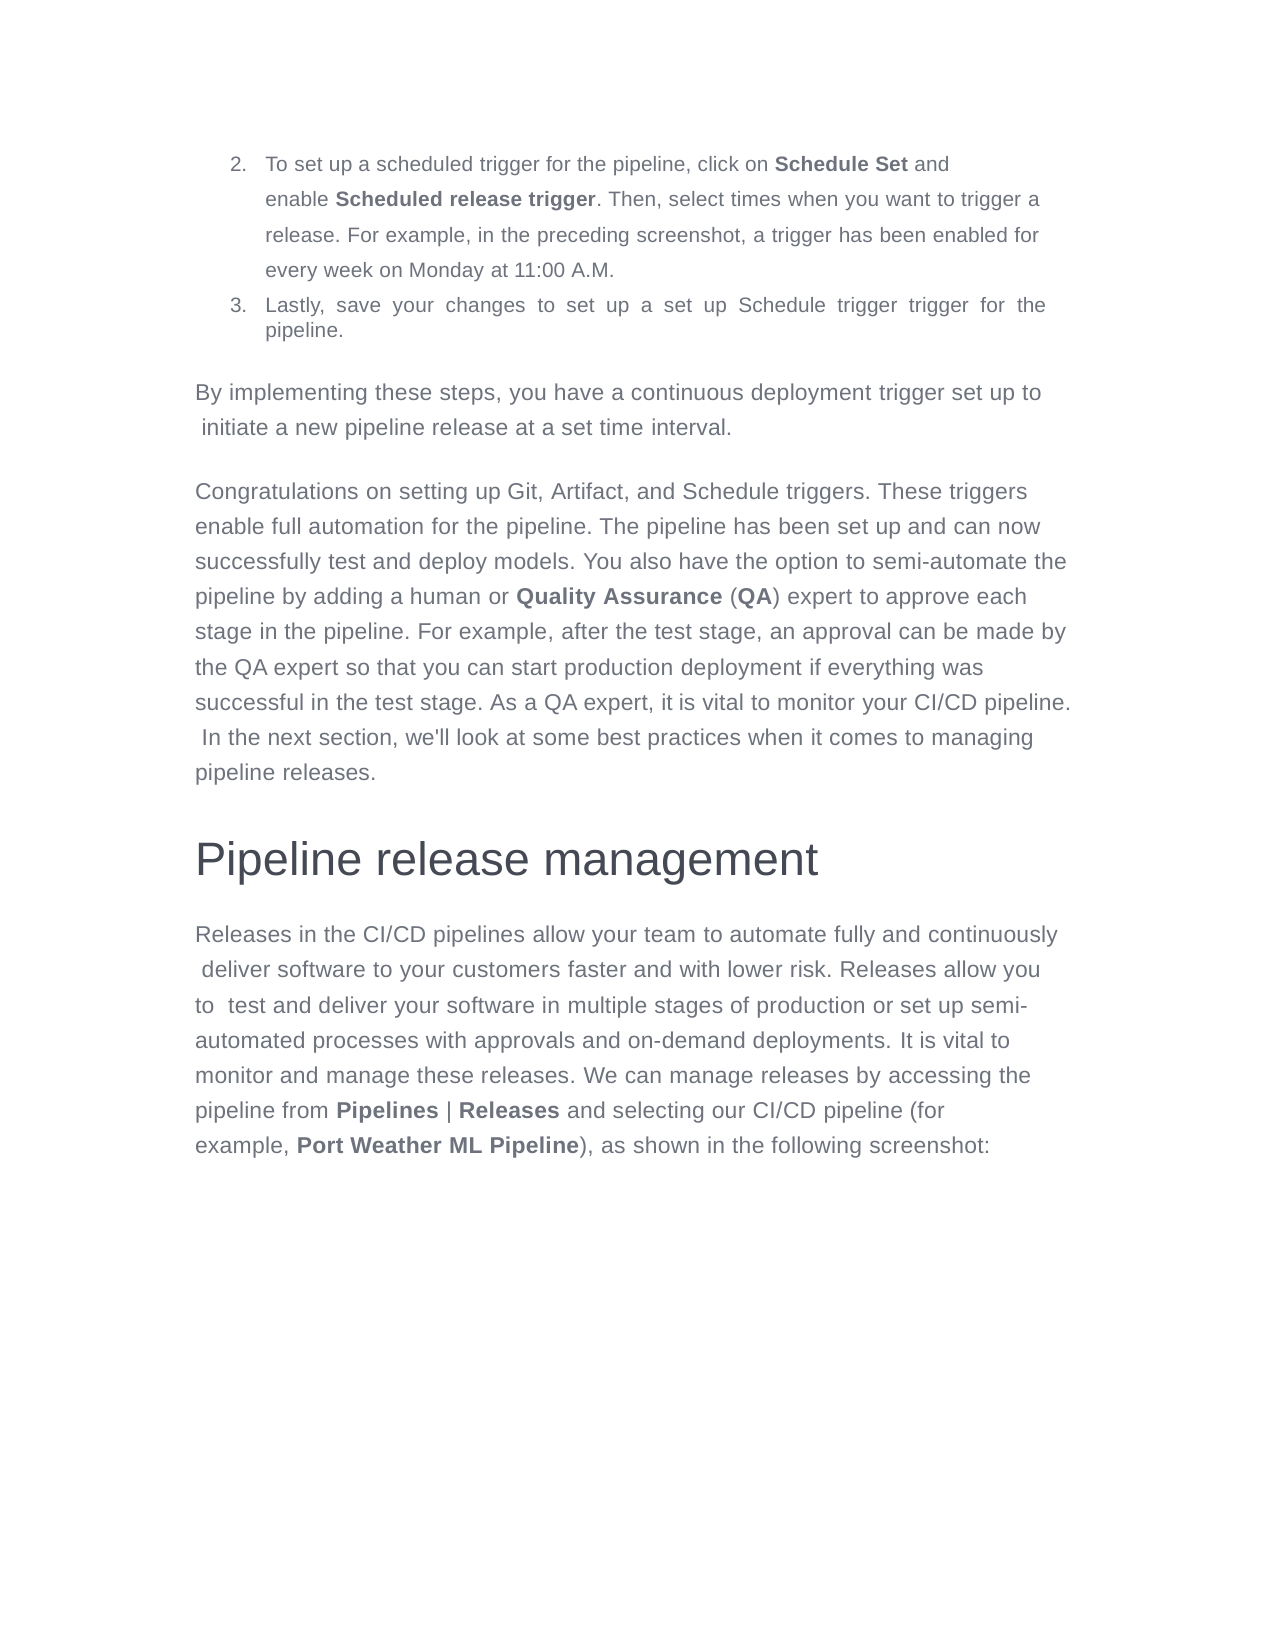

To set up a scheduled trigger for the pipeline, click on Schedule Set and
enable Scheduled release trigger. Then, select times when you want to trigger a  release. For example, in the preceding screenshot, a trigger has been enabled for  every week on Monday at 11:00 A.M.
Lastly, save your changes to set up a set up Schedule trigger trigger for the pipeline.

By implementing these steps, you have a continuous deployment trigger set up to  initiate a new pipeline release at a set time interval.

Congratulations on setting up Git, Artifact, and Schedule triggers. These triggers  enable full automation for the pipeline. The pipeline has been set up and can now  successfully test and deploy models. You also have the option to semi-automate the  pipeline by adding a human or Quality Assurance (QA) expert to approve each  stage in the pipeline. For example, after the test stage, an approval can be made by  the QA expert so that you can start production deployment if everything was  successful in the test stage. As a QA expert, it is vital to monitor your CI/CD pipeline.  In the next section, we'll look at some best practices when it comes to managing  pipeline releases.

Pipeline release management
Releases in the CI/CD pipelines allow your team to automate fully and continuously  deliver software to your customers faster and with lower risk. Releases allow you to  test and deliver your software in multiple stages of production or set up semi-  automated processes with approvals and on-demand deployments. It is vital to  monitor and manage these releases. We can manage releases by accessing the  pipeline from Pipelines | Releases and selecting our CI/CD pipeline (for
example, Port Weather ML Pipeline), as shown in the following screenshot: